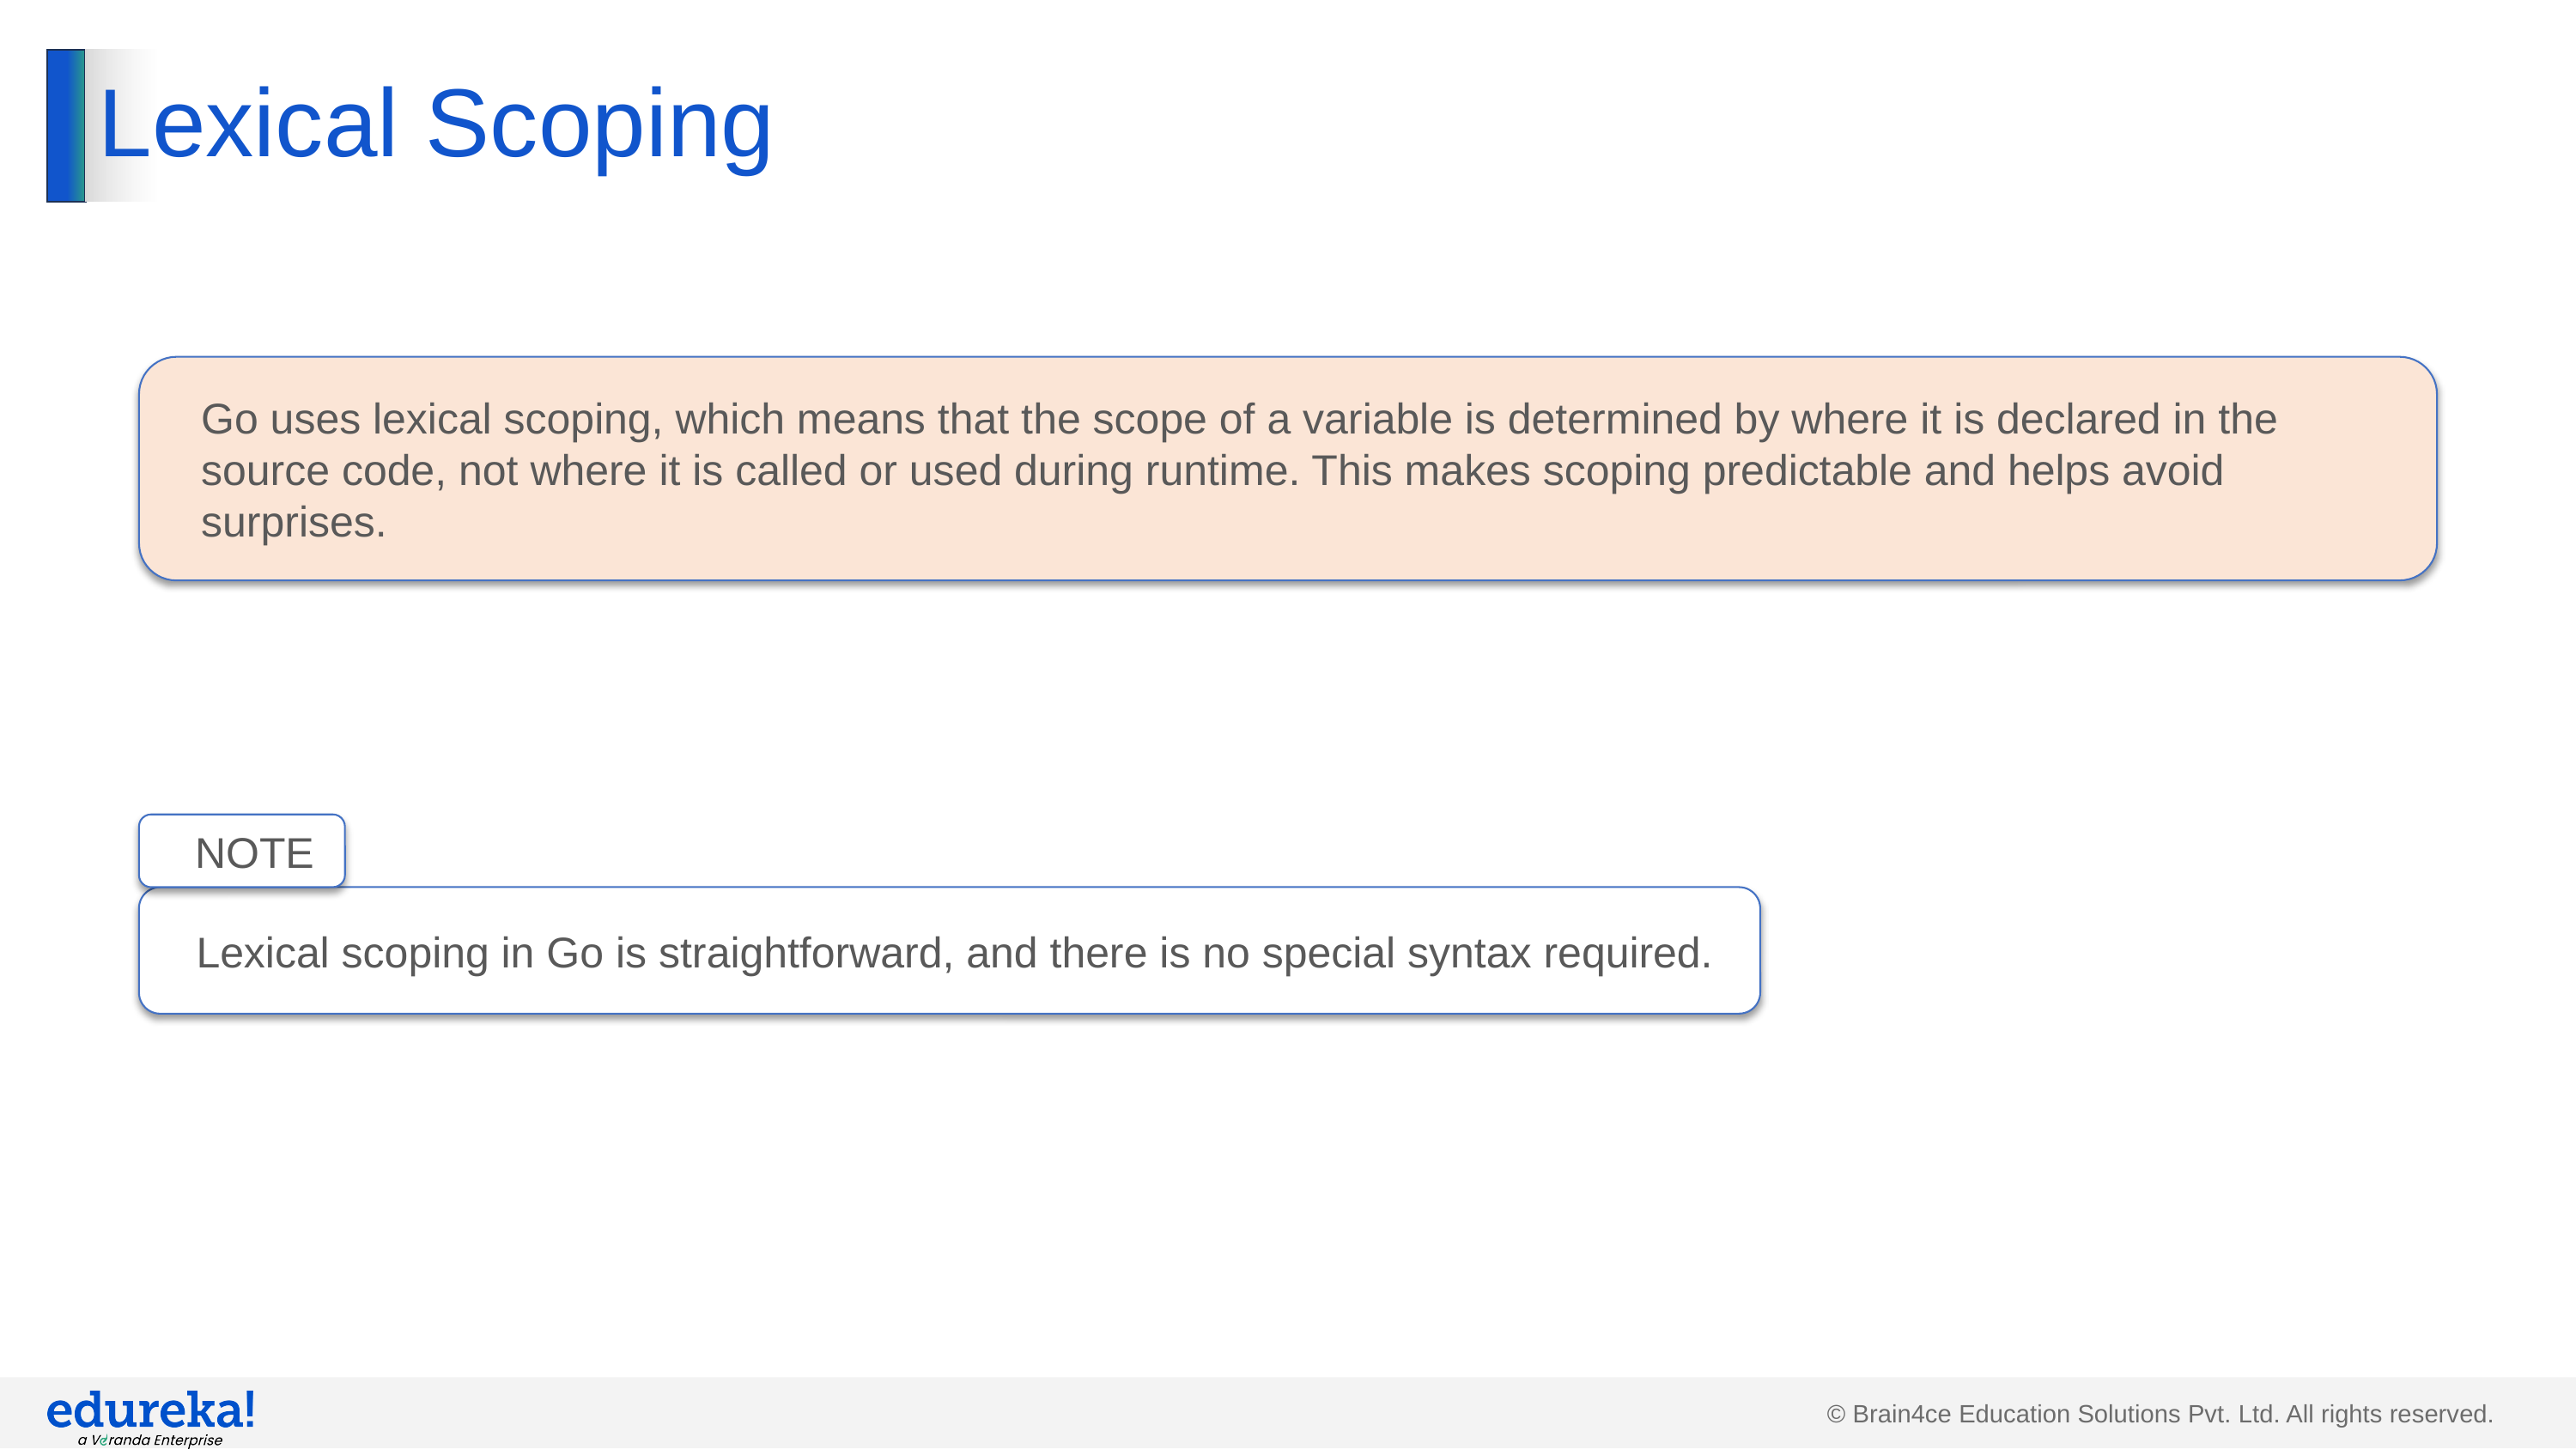

# Lexical Scoping
Go uses lexical scoping, which means that the scope of a variable is determined by where it is declared in the source code, not where it is called or used during runtime. This makes scoping predictable and helps avoid surprises.
NOTE
Lexical scoping in Go is straightforward, and there is no special syntax required.